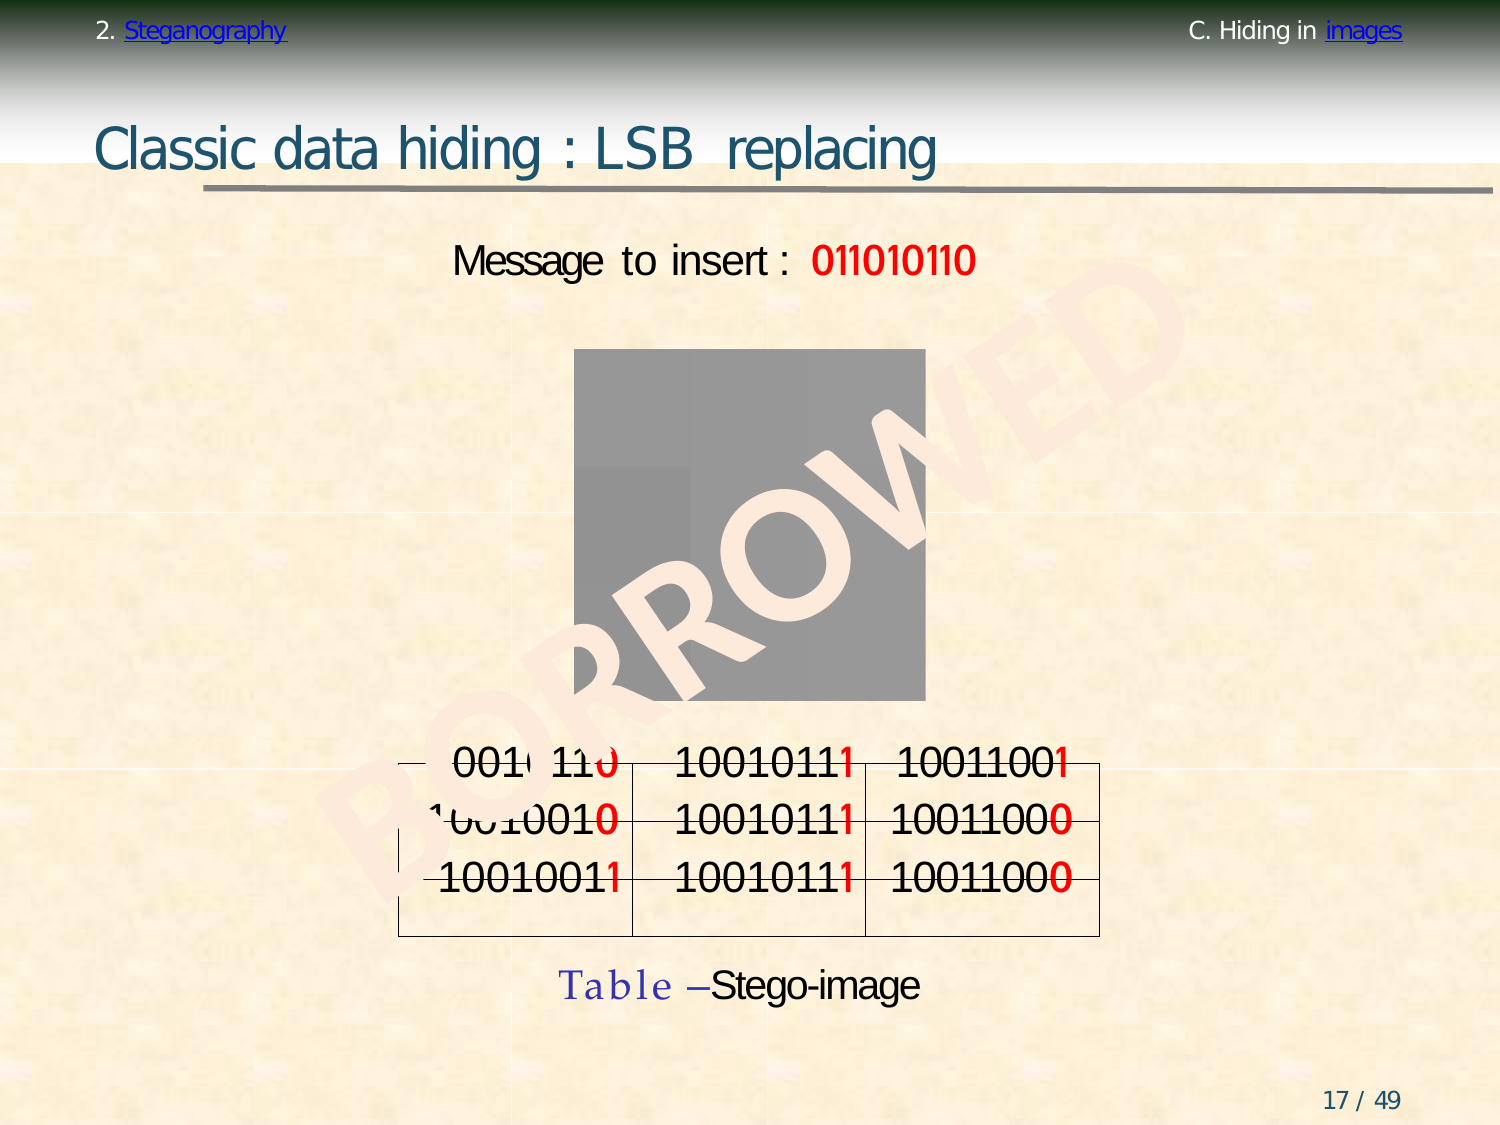

2. Steganography
C. Hiding in images
Classic data hiding : LSB replacing
Message  to insert : 011010110

BORROWED
| 10010110 | 10010111 | 10011001 |
| --- | --- | --- |
| 10010010 | 10010111 | 10011000 |
| 10010011 | 10010111 | 10011000 |
Table –Stego-image
17 / 49
ESIEA Laval – Nicolas Bodin